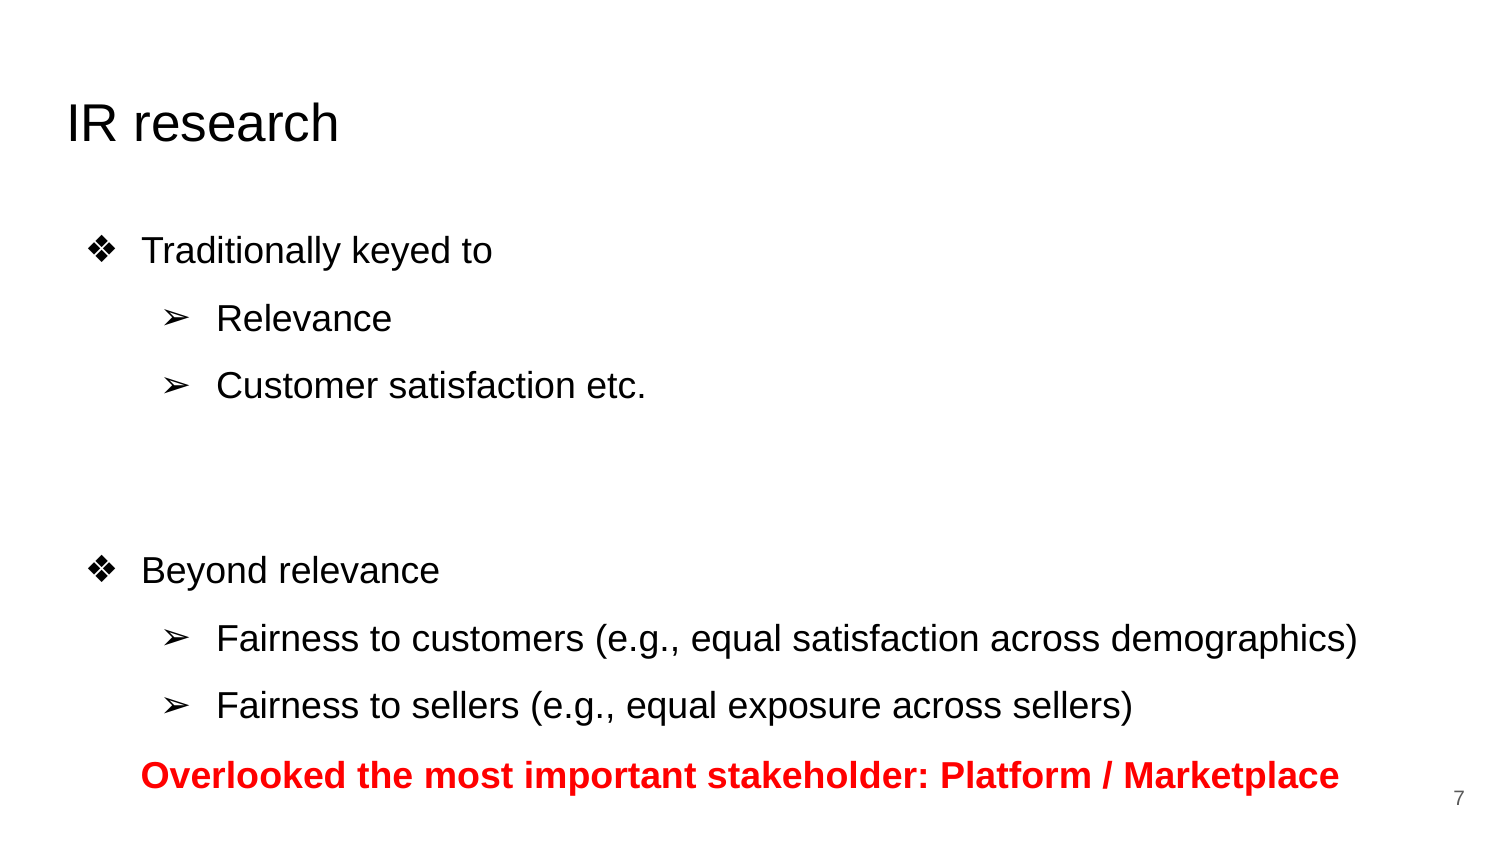

# IR research
Traditionally keyed to
Relevance
Customer satisfaction etc.

Beyond relevance
Fairness to customers (e.g., equal satisfaction across demographics)
Fairness to sellers (e.g., equal exposure across sellers)
Overlooked the most important stakeholder: Platform / Marketplace
7